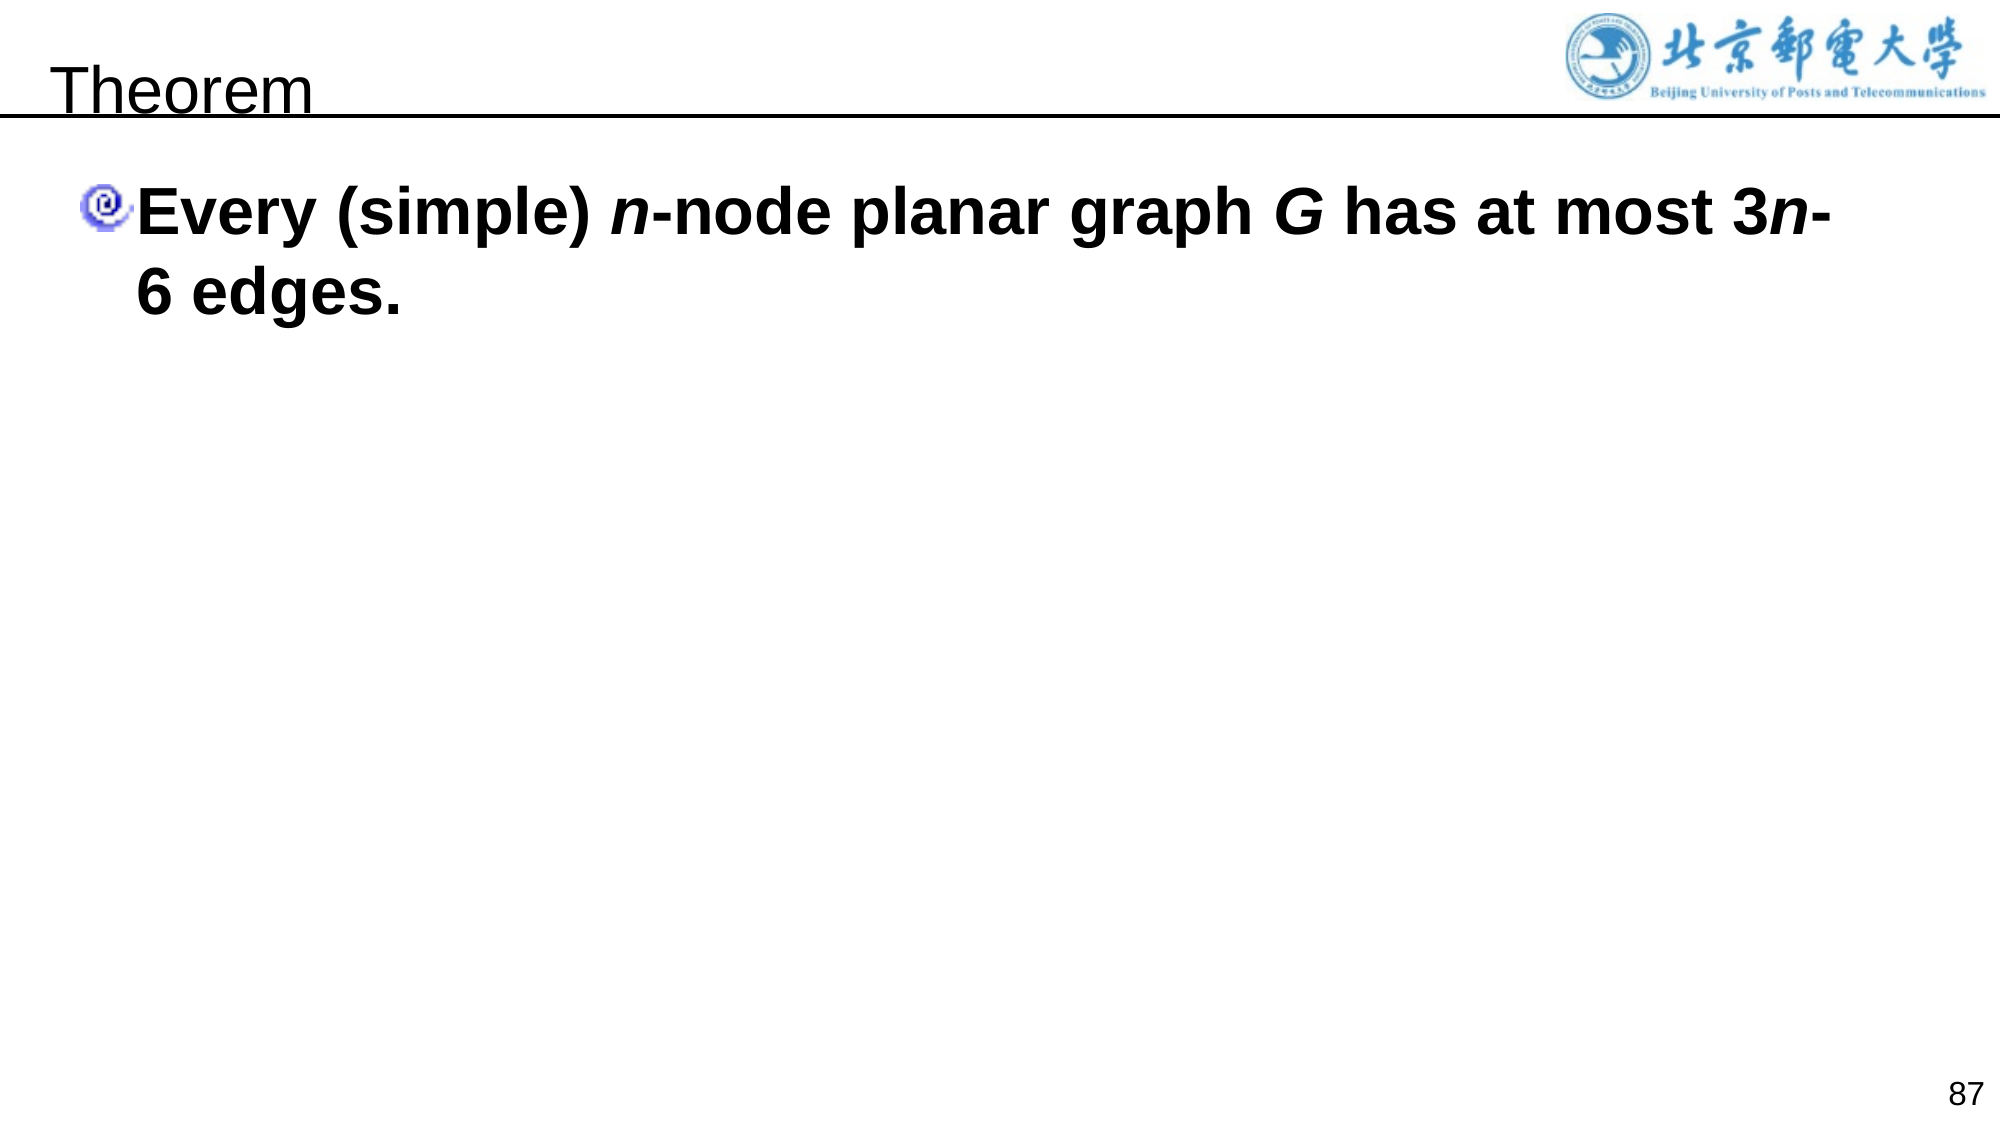

Theorem
Every (simple) n-node planar graph G has at most 3n-6 edges.